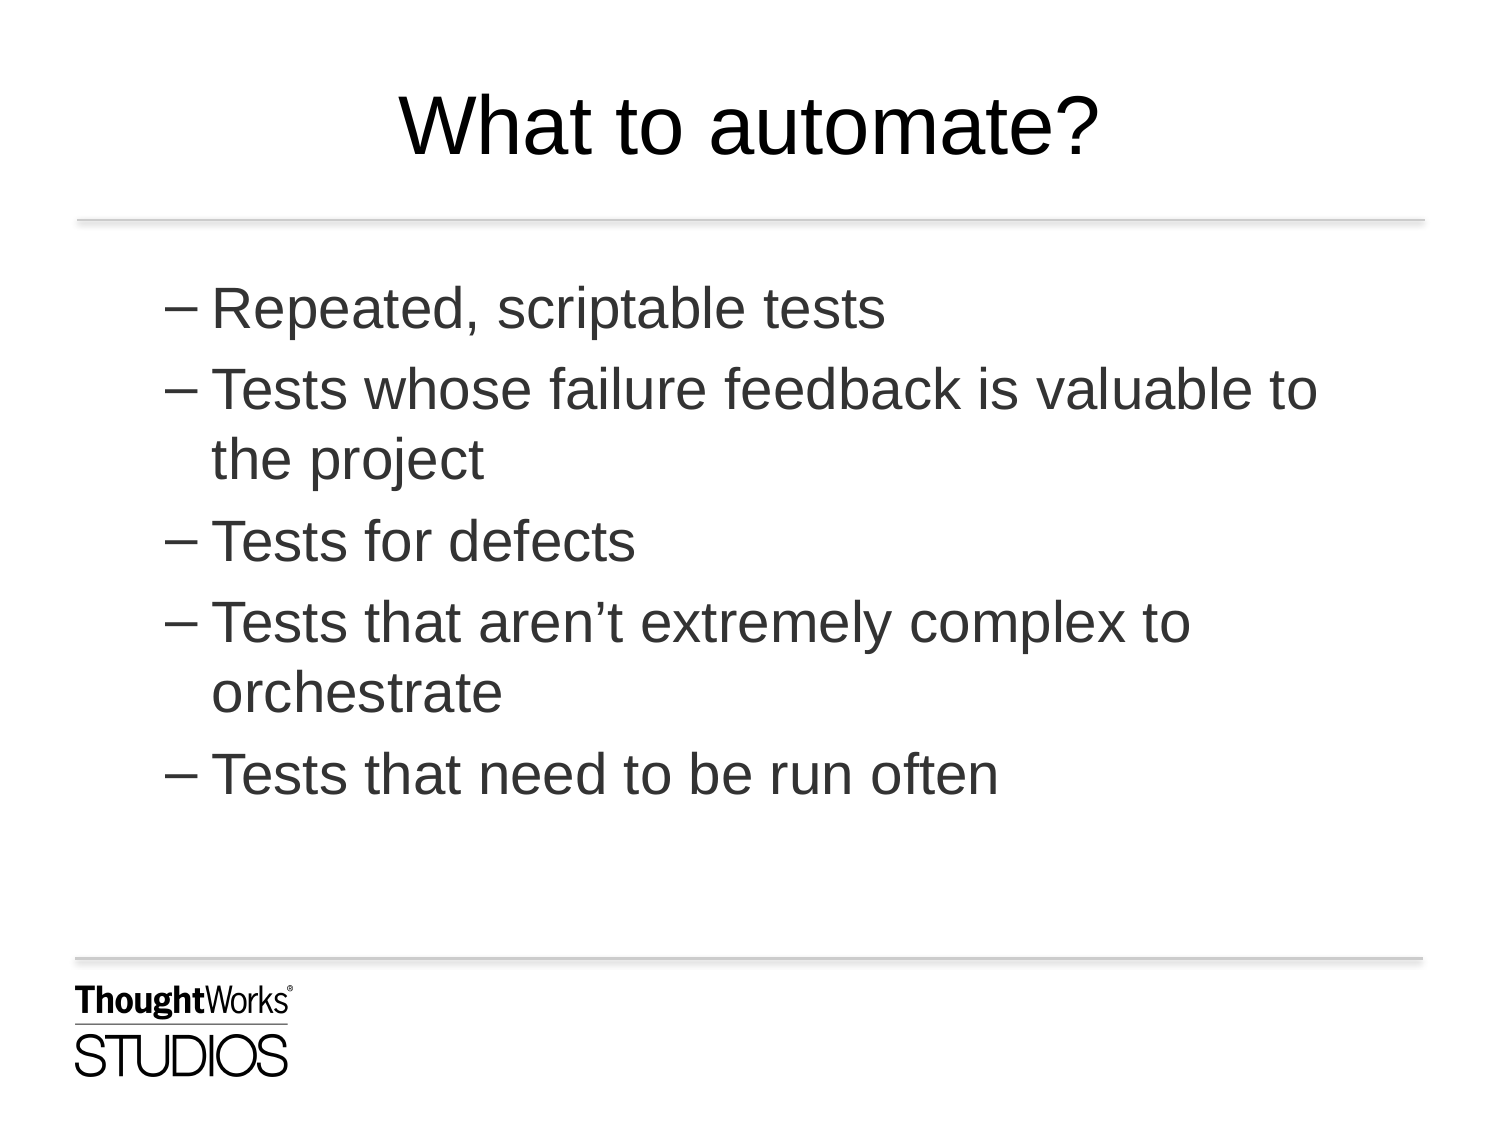

# What to automate?
Repeated, scriptable tests
Tests whose failure feedback is valuable to the project
Tests for defects
Tests that aren’t extremely complex to orchestrate
Tests that need to be run often